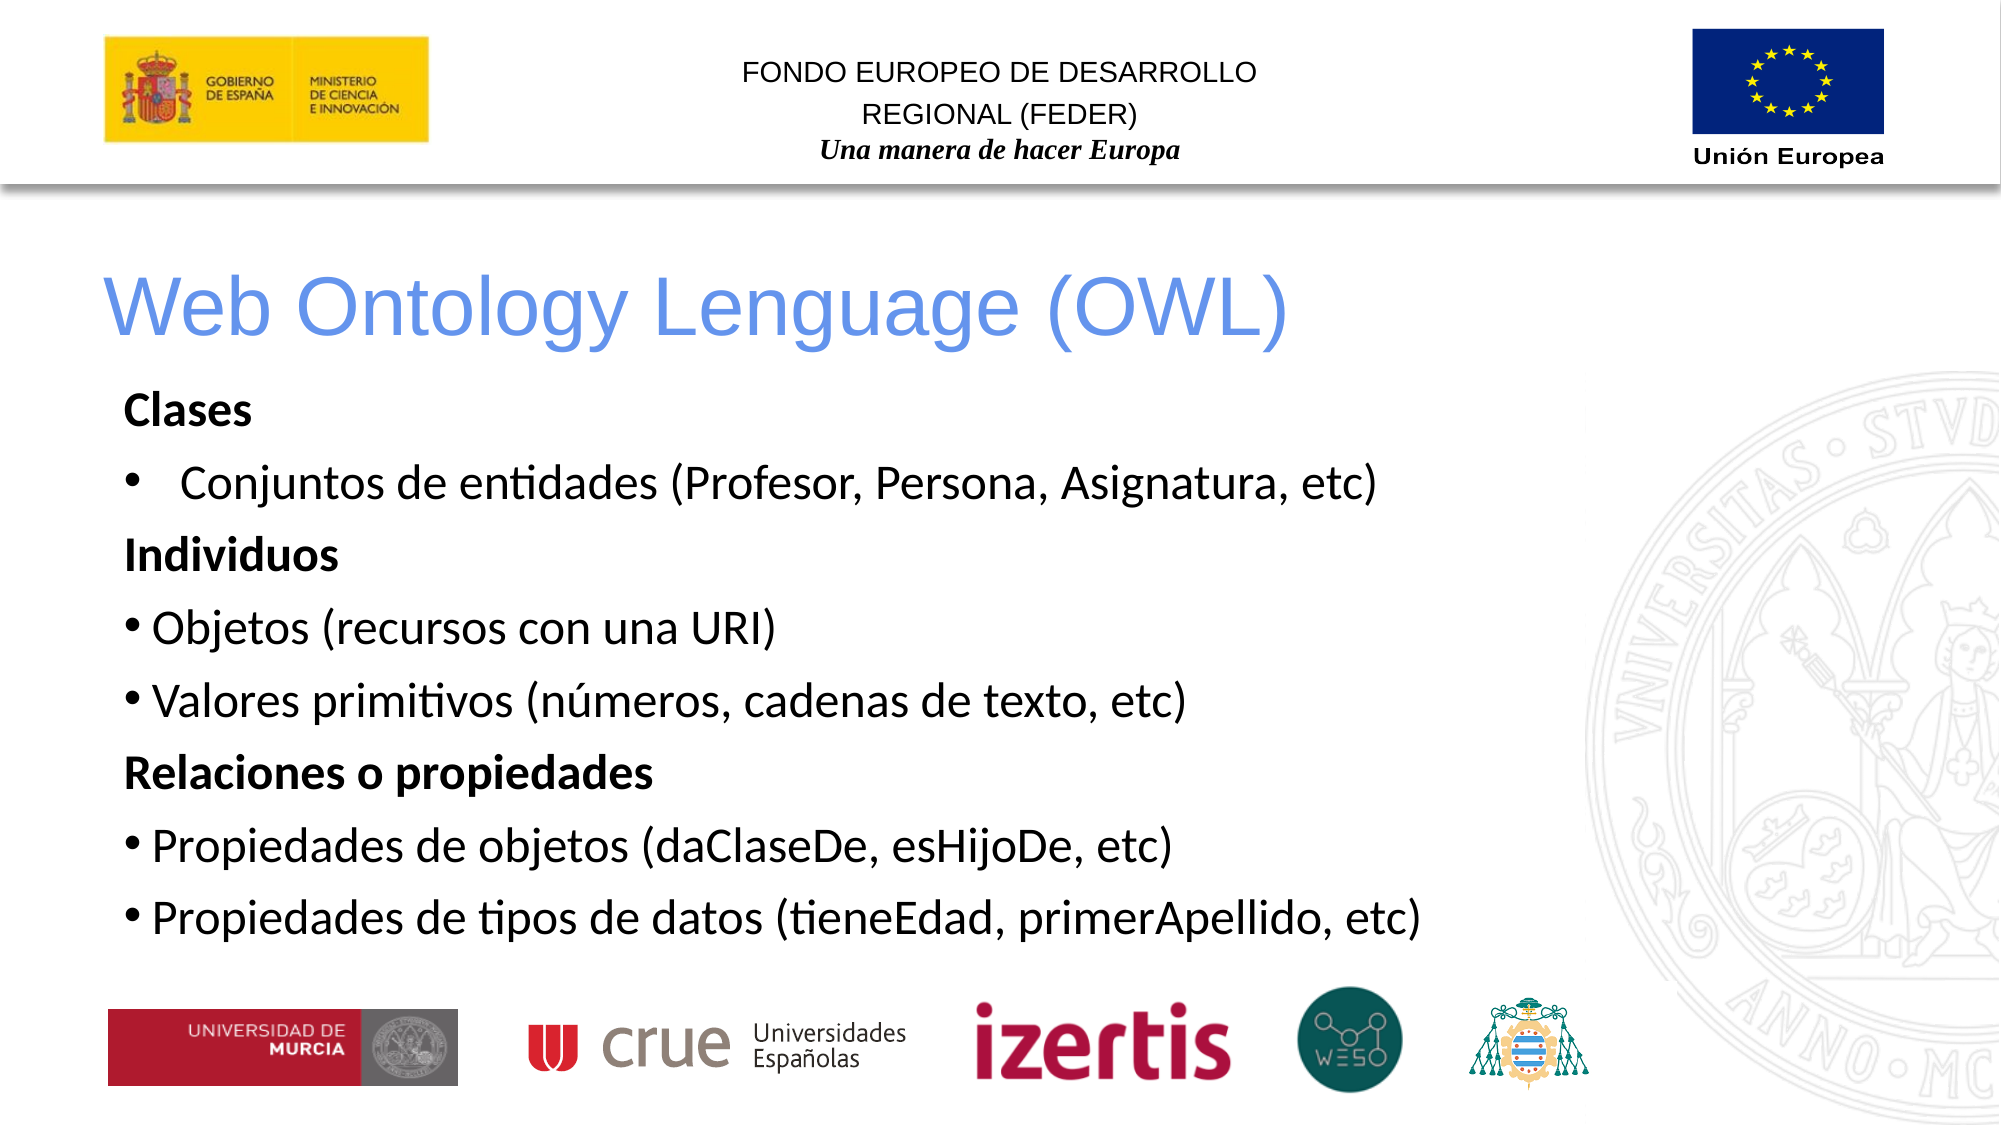

Web Ontology Lenguage (OWL)
Clases
Conjuntos de entidades (Profesor, Persona, Asignatura, etc)
Individuos
Objetos (recursos con una URI)
Valores primitivos (números, cadenas de texto, etc)
Relaciones o propiedades
Propiedades de objetos (daClaseDe, esHijoDe, etc)
Propiedades de tipos de datos (tieneEdad, primerApellido, etc)